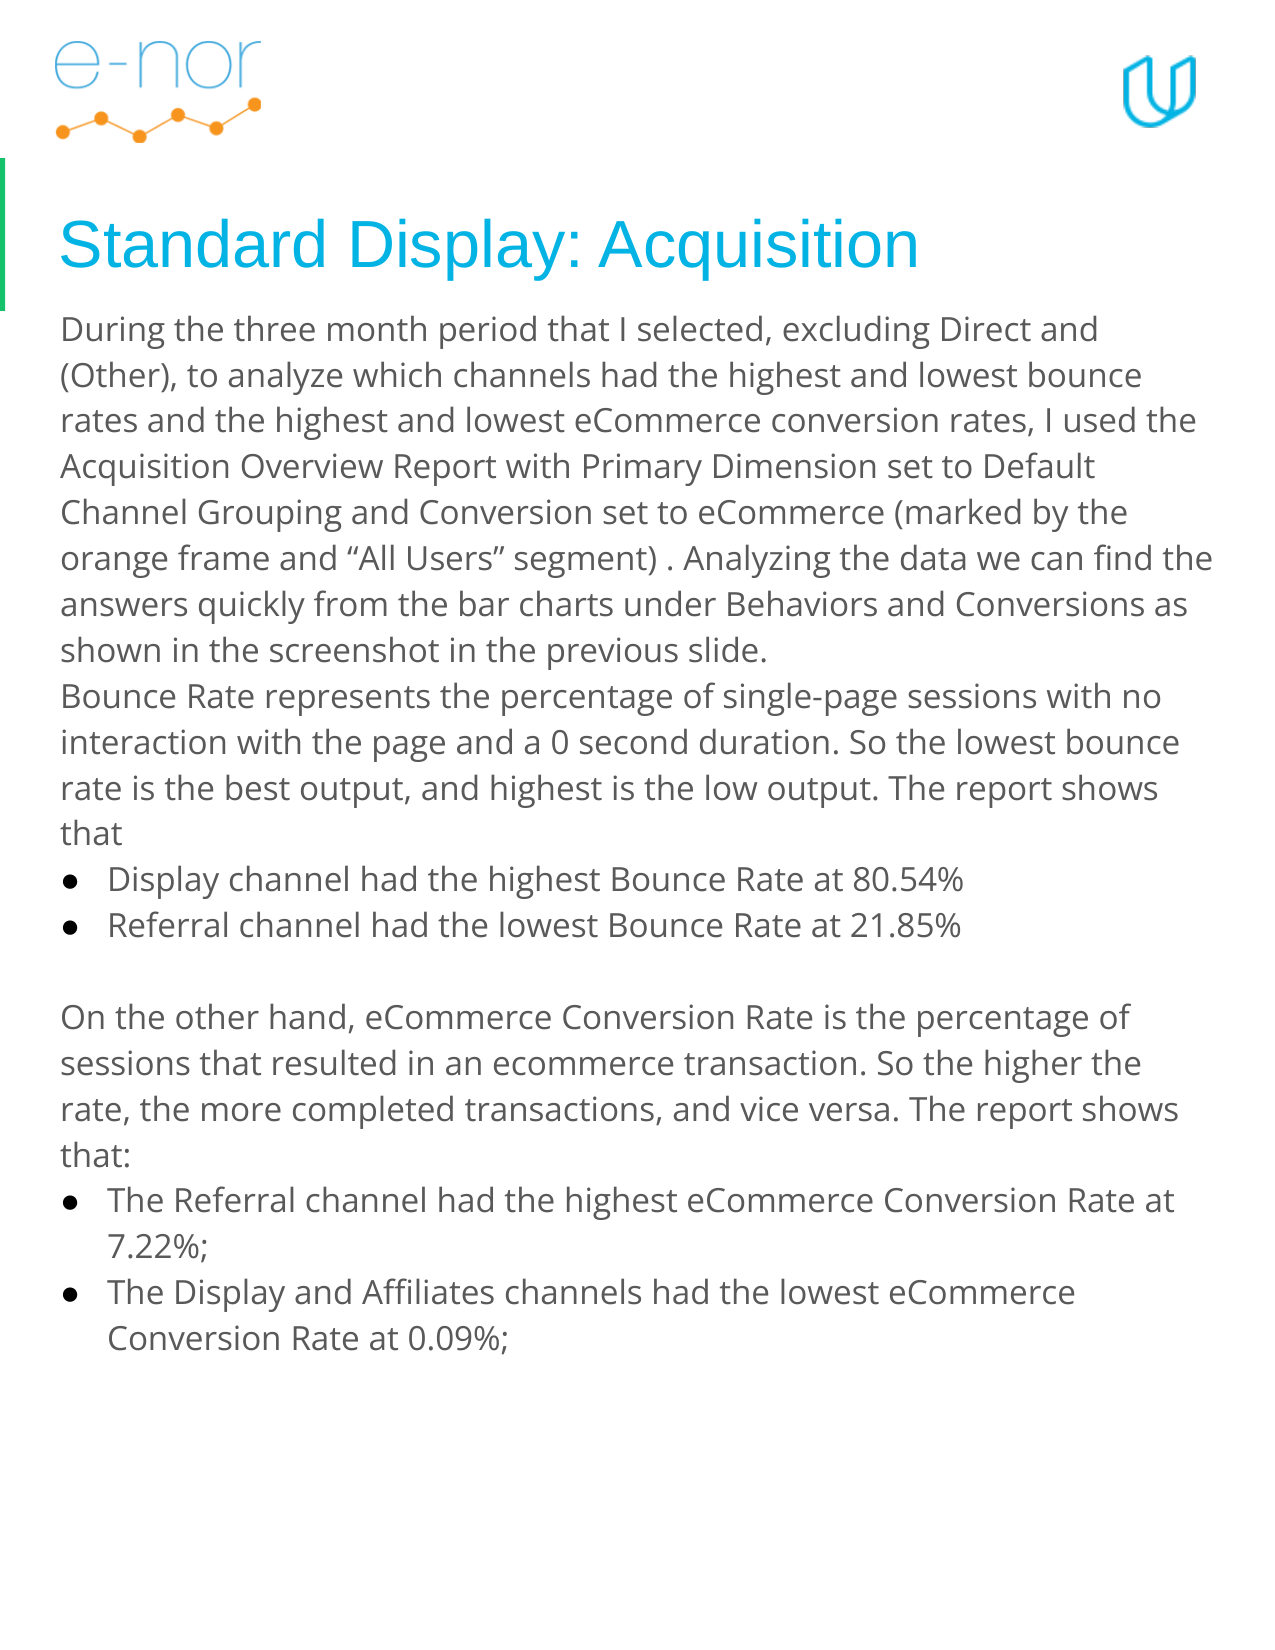

# Standard Display: Acquisition
During the three month period that I selected, excluding Direct and (Other), to analyze which channels had the highest and lowest bounce rates and the highest and lowest eCommerce conversion rates, I used the Acquisition Overview Report with Primary Dimension set to Default Channel Grouping and Conversion set to eCommerce (marked by the orange frame and “All Users” segment) . Analyzing the data we can find the answers quickly from the bar charts under Behaviors and Conversions as shown in the screenshot in the previous slide.
Bounce Rate represents the percentage of single-page sessions with no interaction with the page and a 0 second duration. So the lowest bounce rate is the best output, and highest is the low output. The report shows that
Display channel had the highest Bounce Rate at 80.54%
Referral channel had the lowest Bounce Rate at 21.85%

On the other hand, eCommerce Conversion Rate is the percentage of sessions that resulted in an ecommerce transaction. So the higher the rate, the more completed transactions, and vice versa. The report shows that:
The Referral channel had the highest eCommerce Conversion Rate at 7.22%;
The Display and Affiliates channels had the lowest eCommerce Conversion Rate at 0.09%;